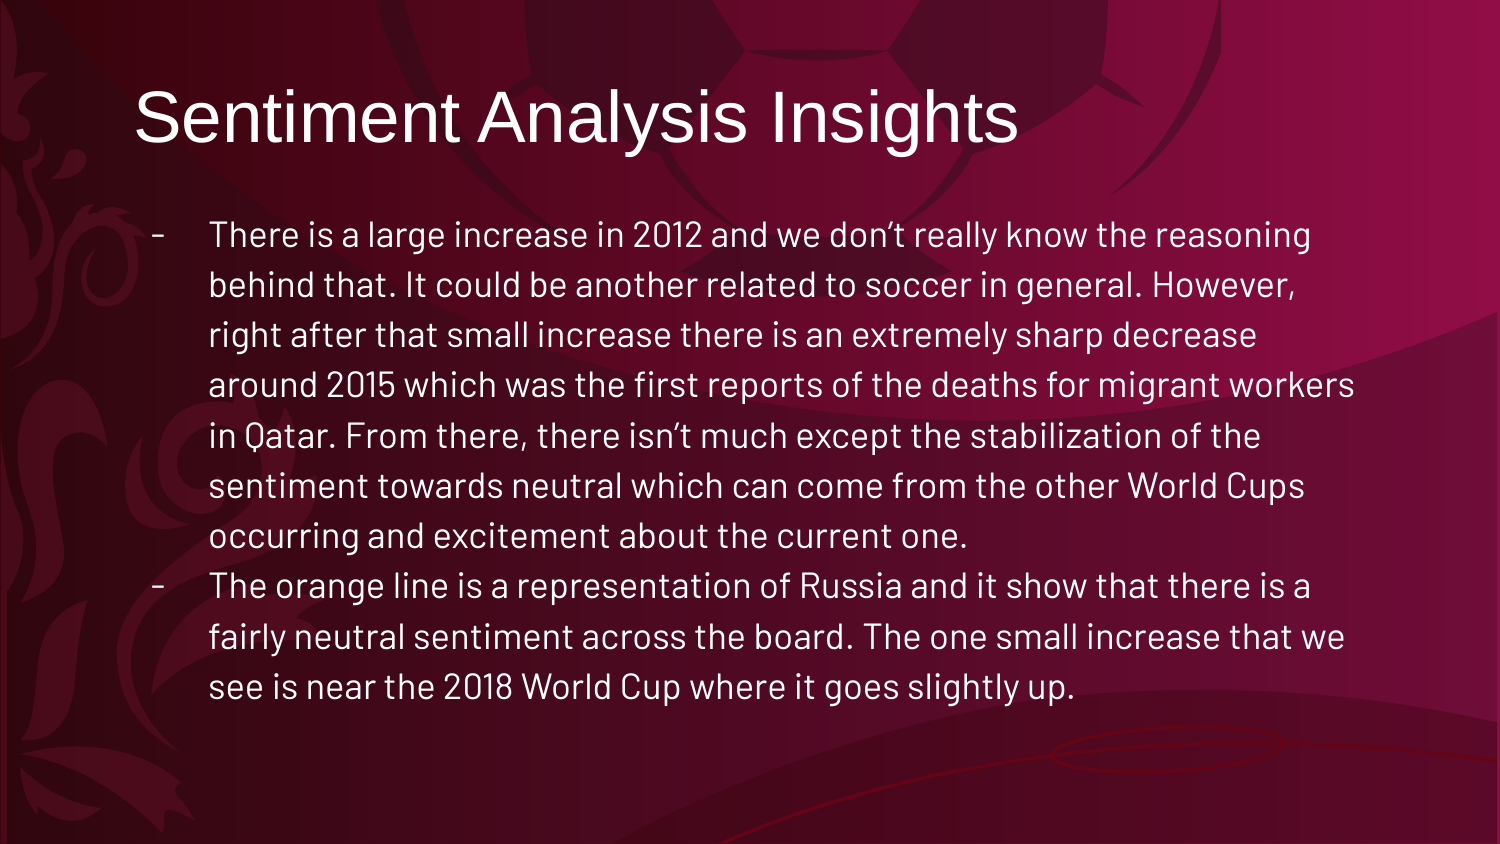

# Sentiment Analysis Insights
There is a large increase in 2012 and we don’t really know the reasoning behind that. It could be another related to soccer in general. However, right after that small increase there is an extremely sharp decrease around 2015 which was the first reports of the deaths for migrant workers in Qatar. From there, there isn’t much except the stabilization of the sentiment towards neutral which can come from the other World Cups occurring and excitement about the current one.
The orange line is a representation of Russia and it show that there is a fairly neutral sentiment across the board. The one small increase that we see is near the 2018 World Cup where it goes slightly up.